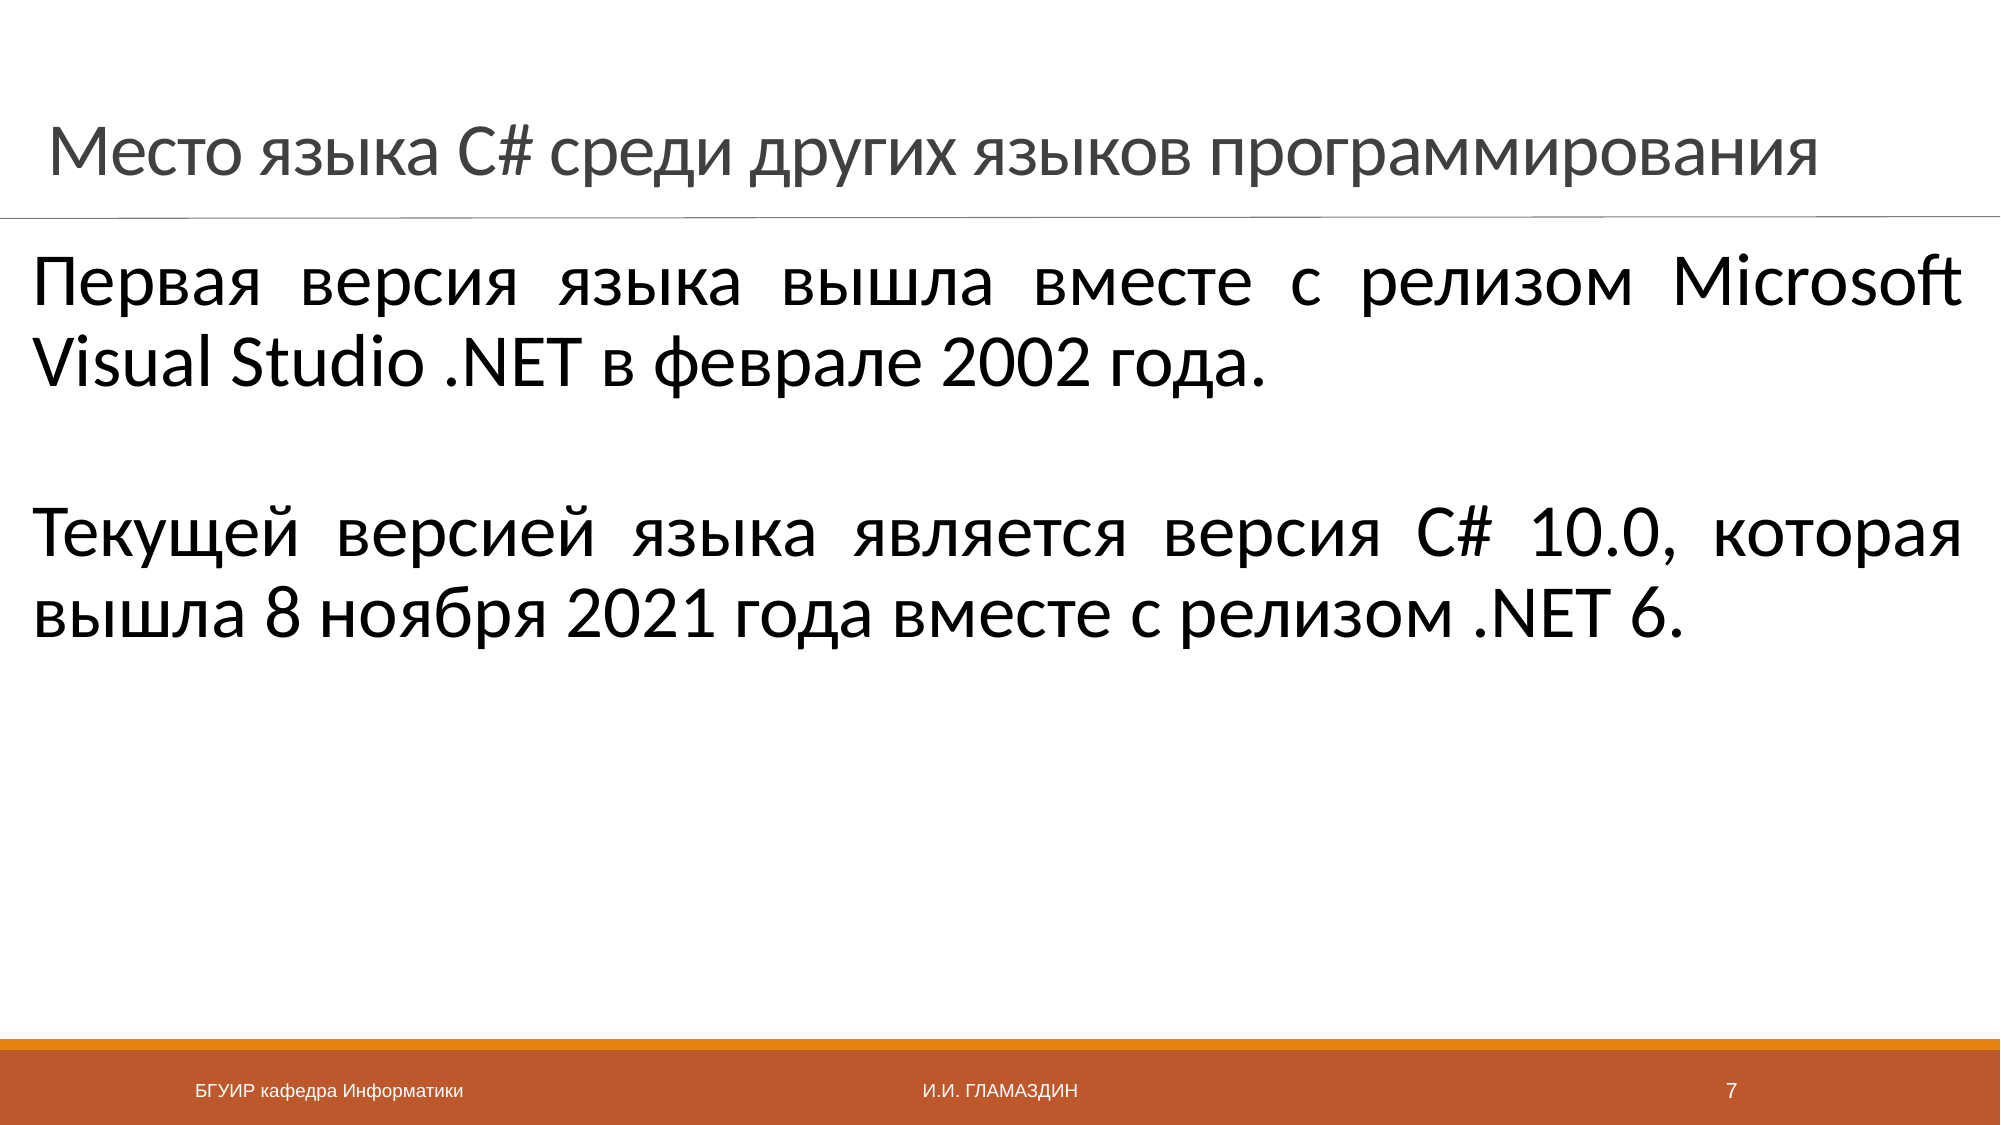

# Место языка C# среди других языков программирования
Первая версия языка вышла вместе с релизом Microsoft Visual Studio .NET в феврале 2002 года.

Текущей версией языка является версия C# 10.0, которая вышла 8 ноября 2021 года вместе с релизом .NET 6.
БГУИР кафедра Информатики
И.И. Гламаздин
7